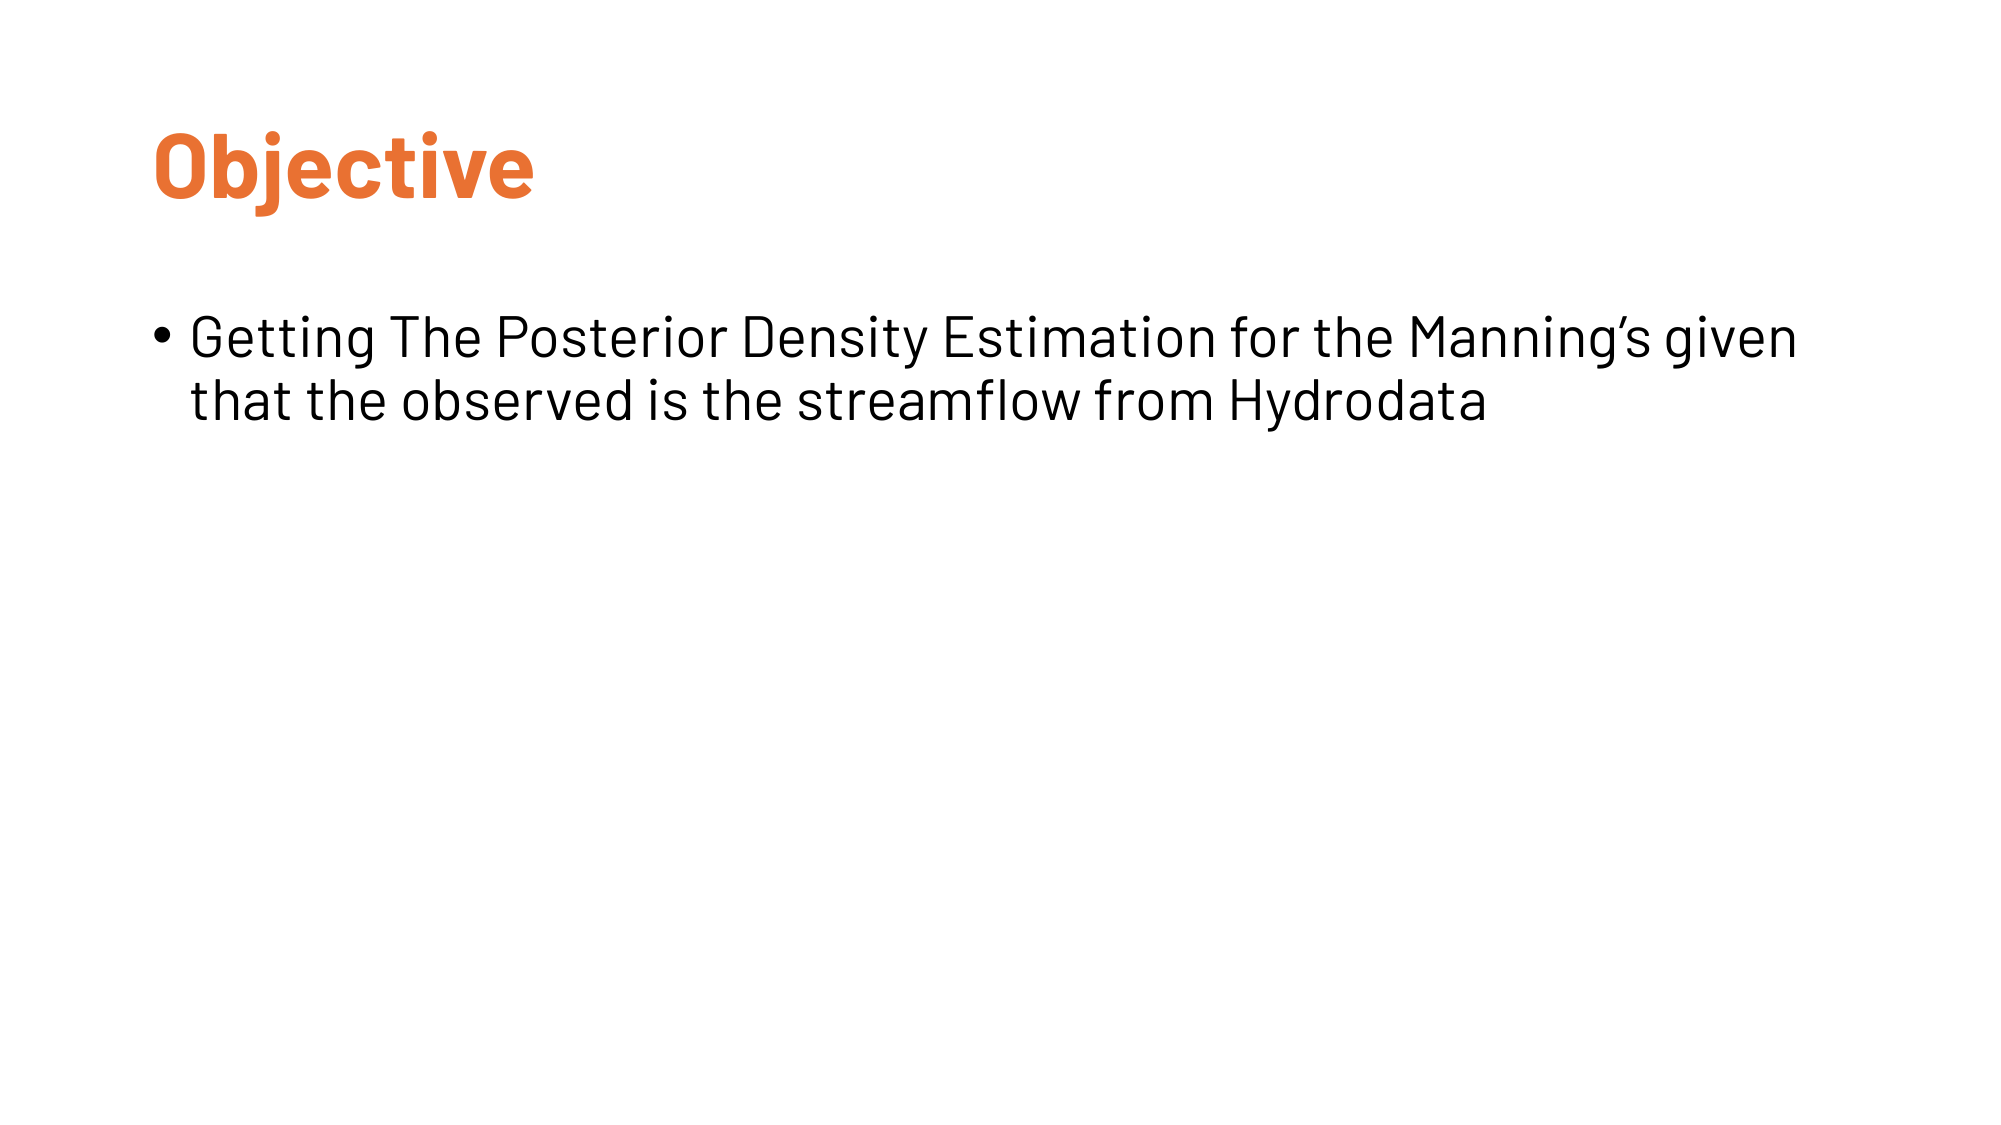

# Objective
Getting The Posterior Density Estimation for the Manning’s given that the observed is the streamflow from Hydrodata